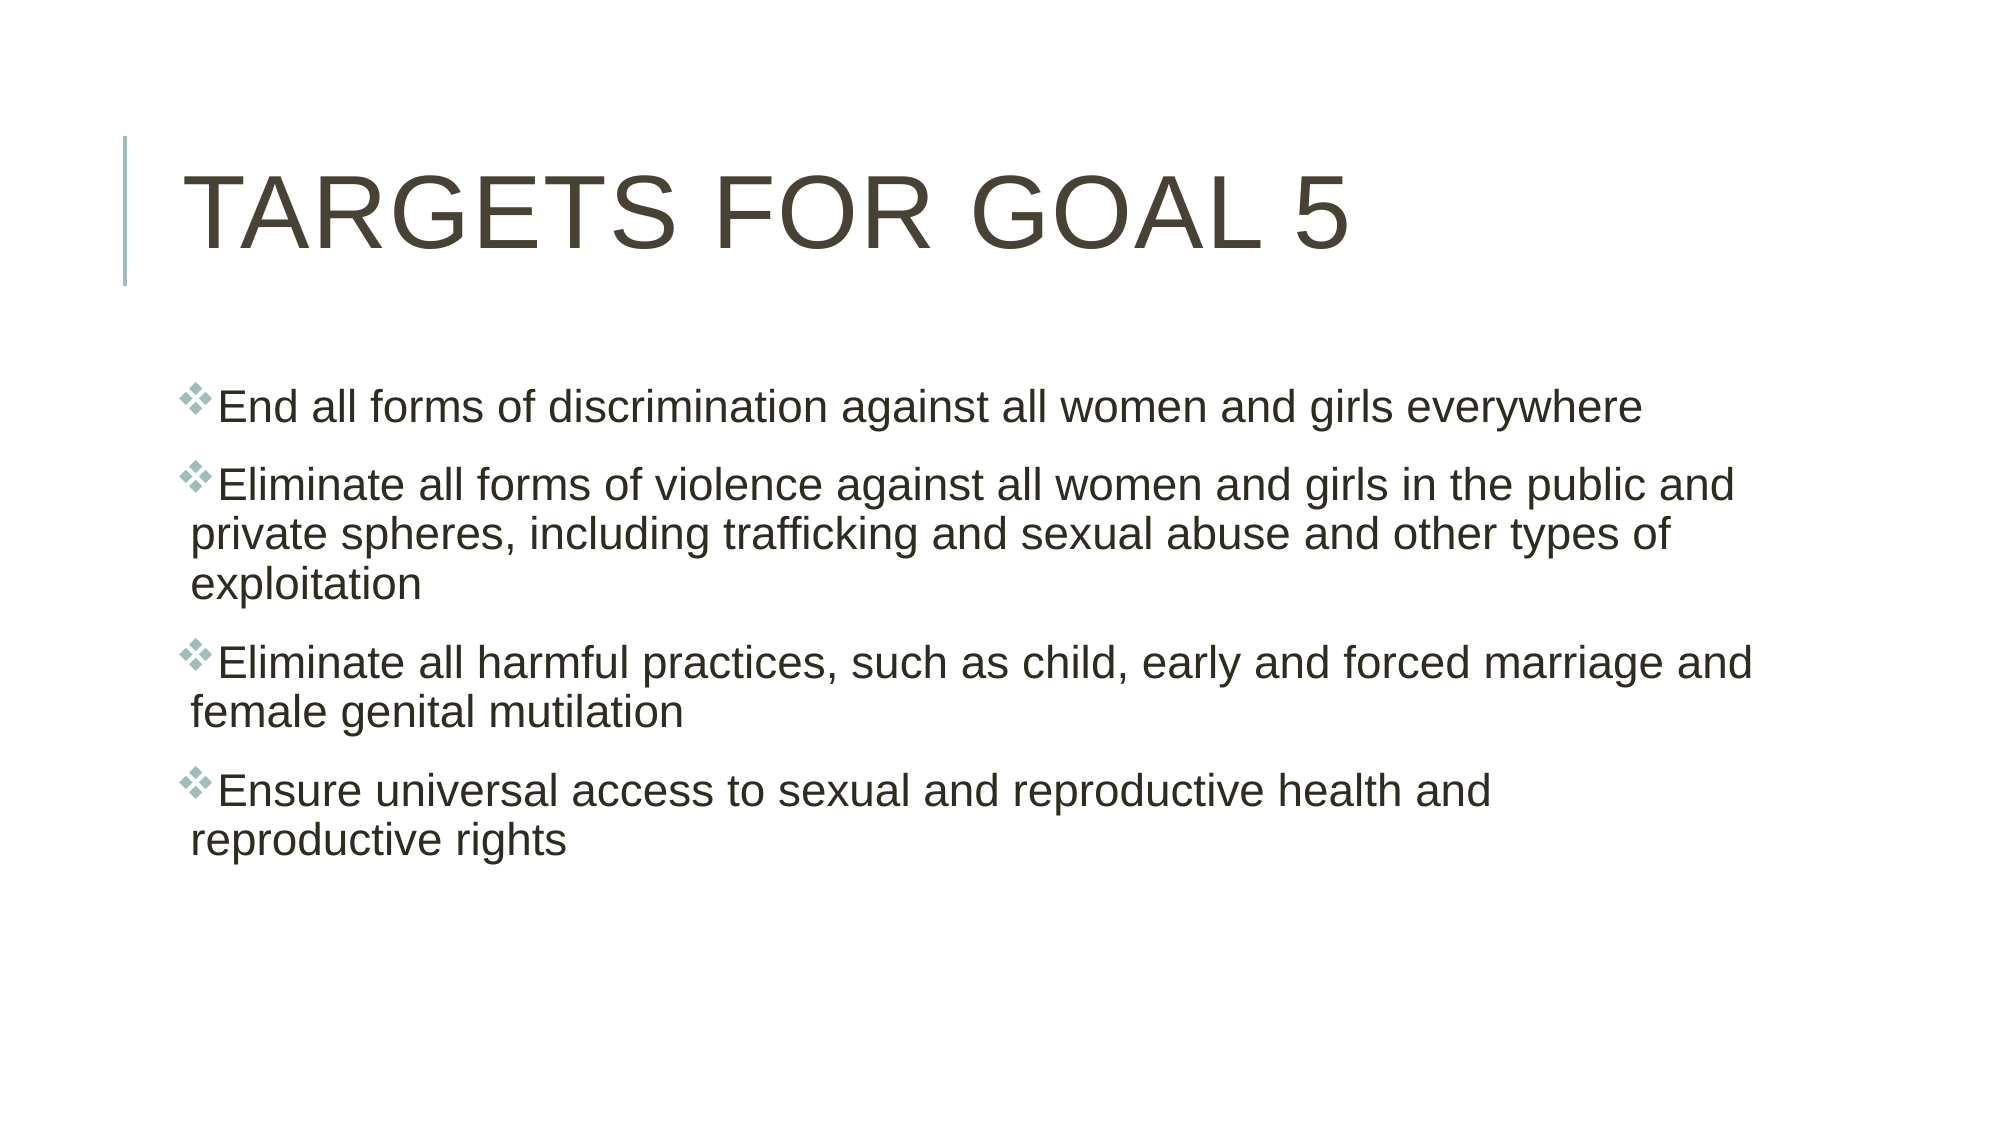

# Targets for goal 5
End all forms of discrimination against all women and girls everywhere
Eliminate all forms of violence against all women and girls in the public and private spheres, including trafficking and sexual abuse and other types of exploitation
Eliminate all harmful practices, such as child, early and forced marriage and female genital mutilation
Ensure universal access to sexual and reproductive health and reproductive rights